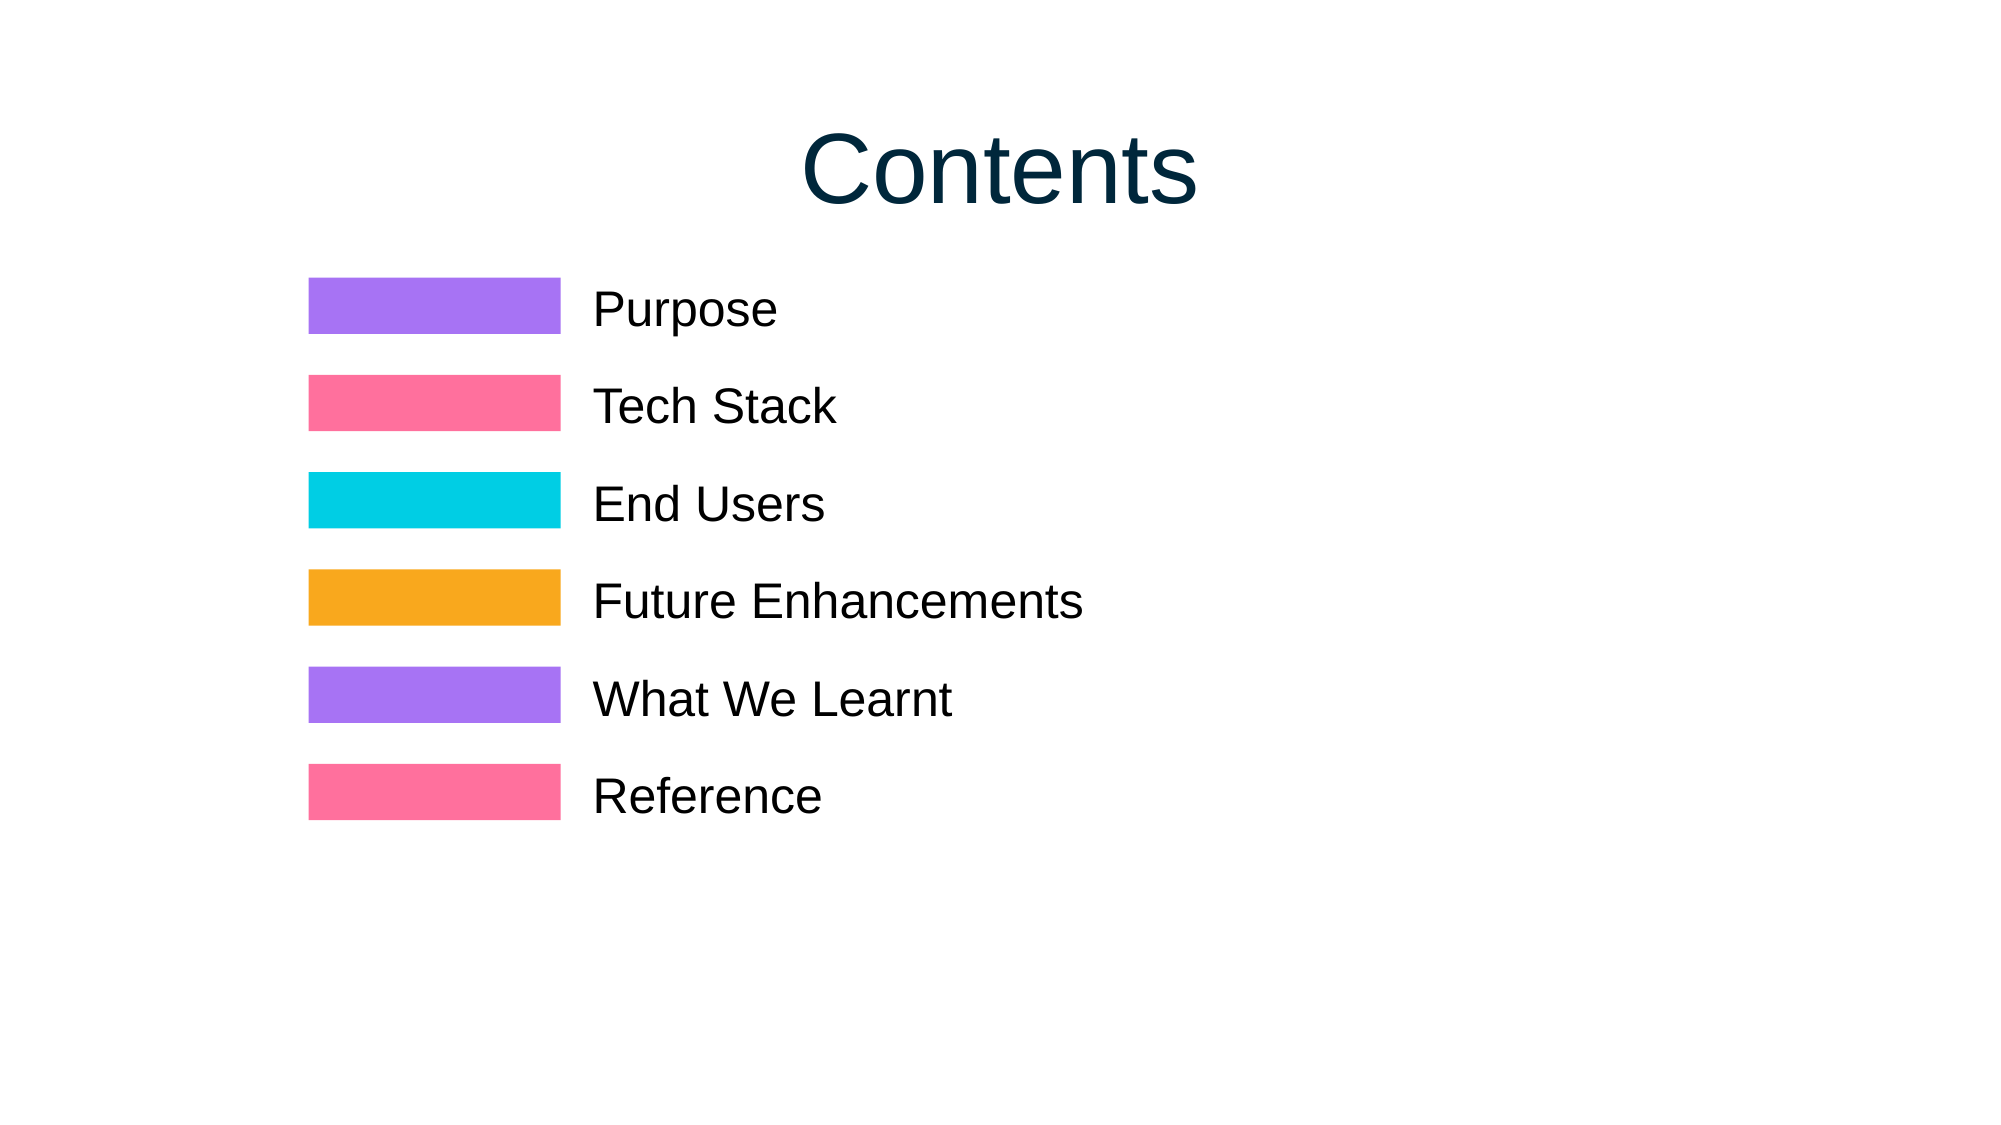

# Contents
Purpose

Tech Stack

End Users

Future Enhancements

What We Learnt

Reference